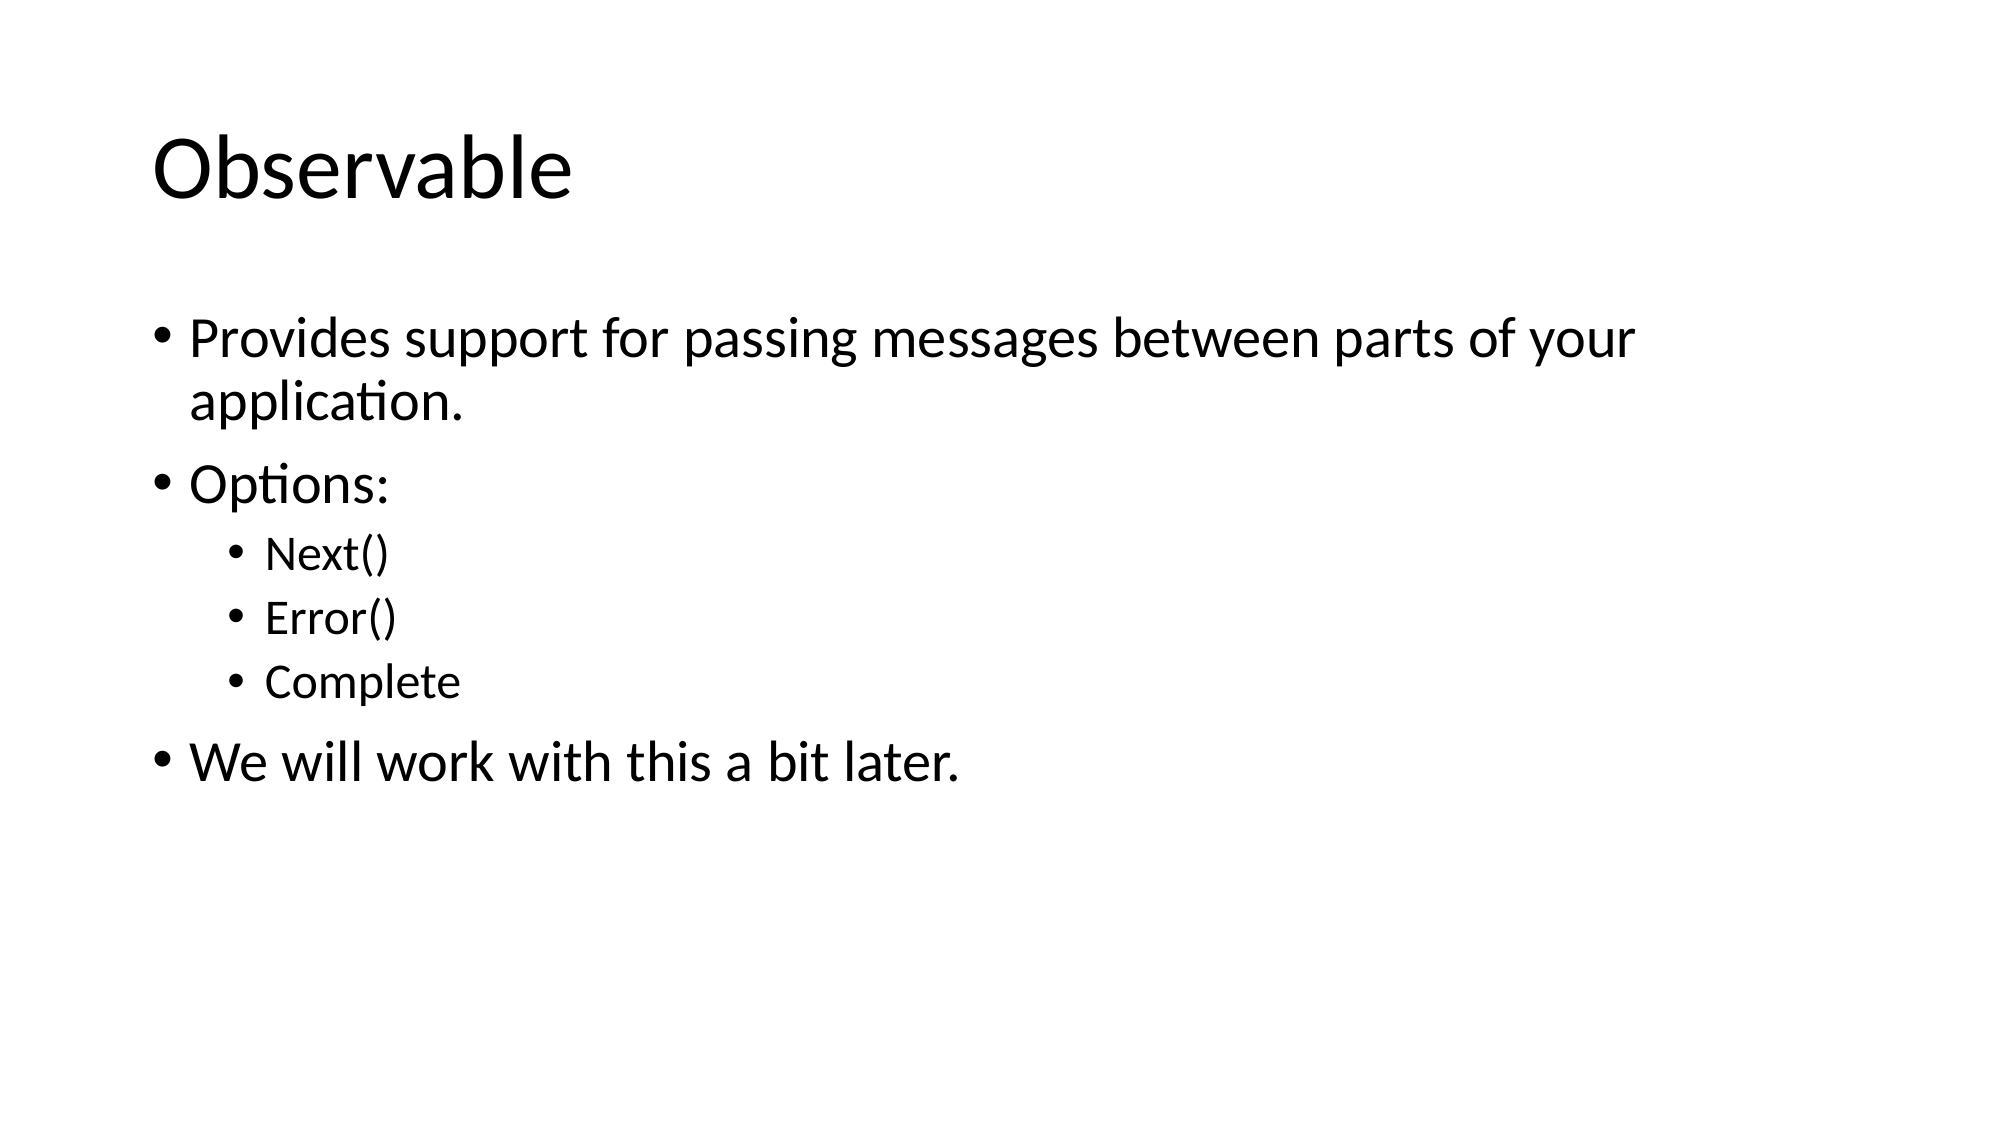

# Observable
Provides support for passing messages between parts of your application.
Options:
Next()
Error()
Complete
We will work with this a bit later.